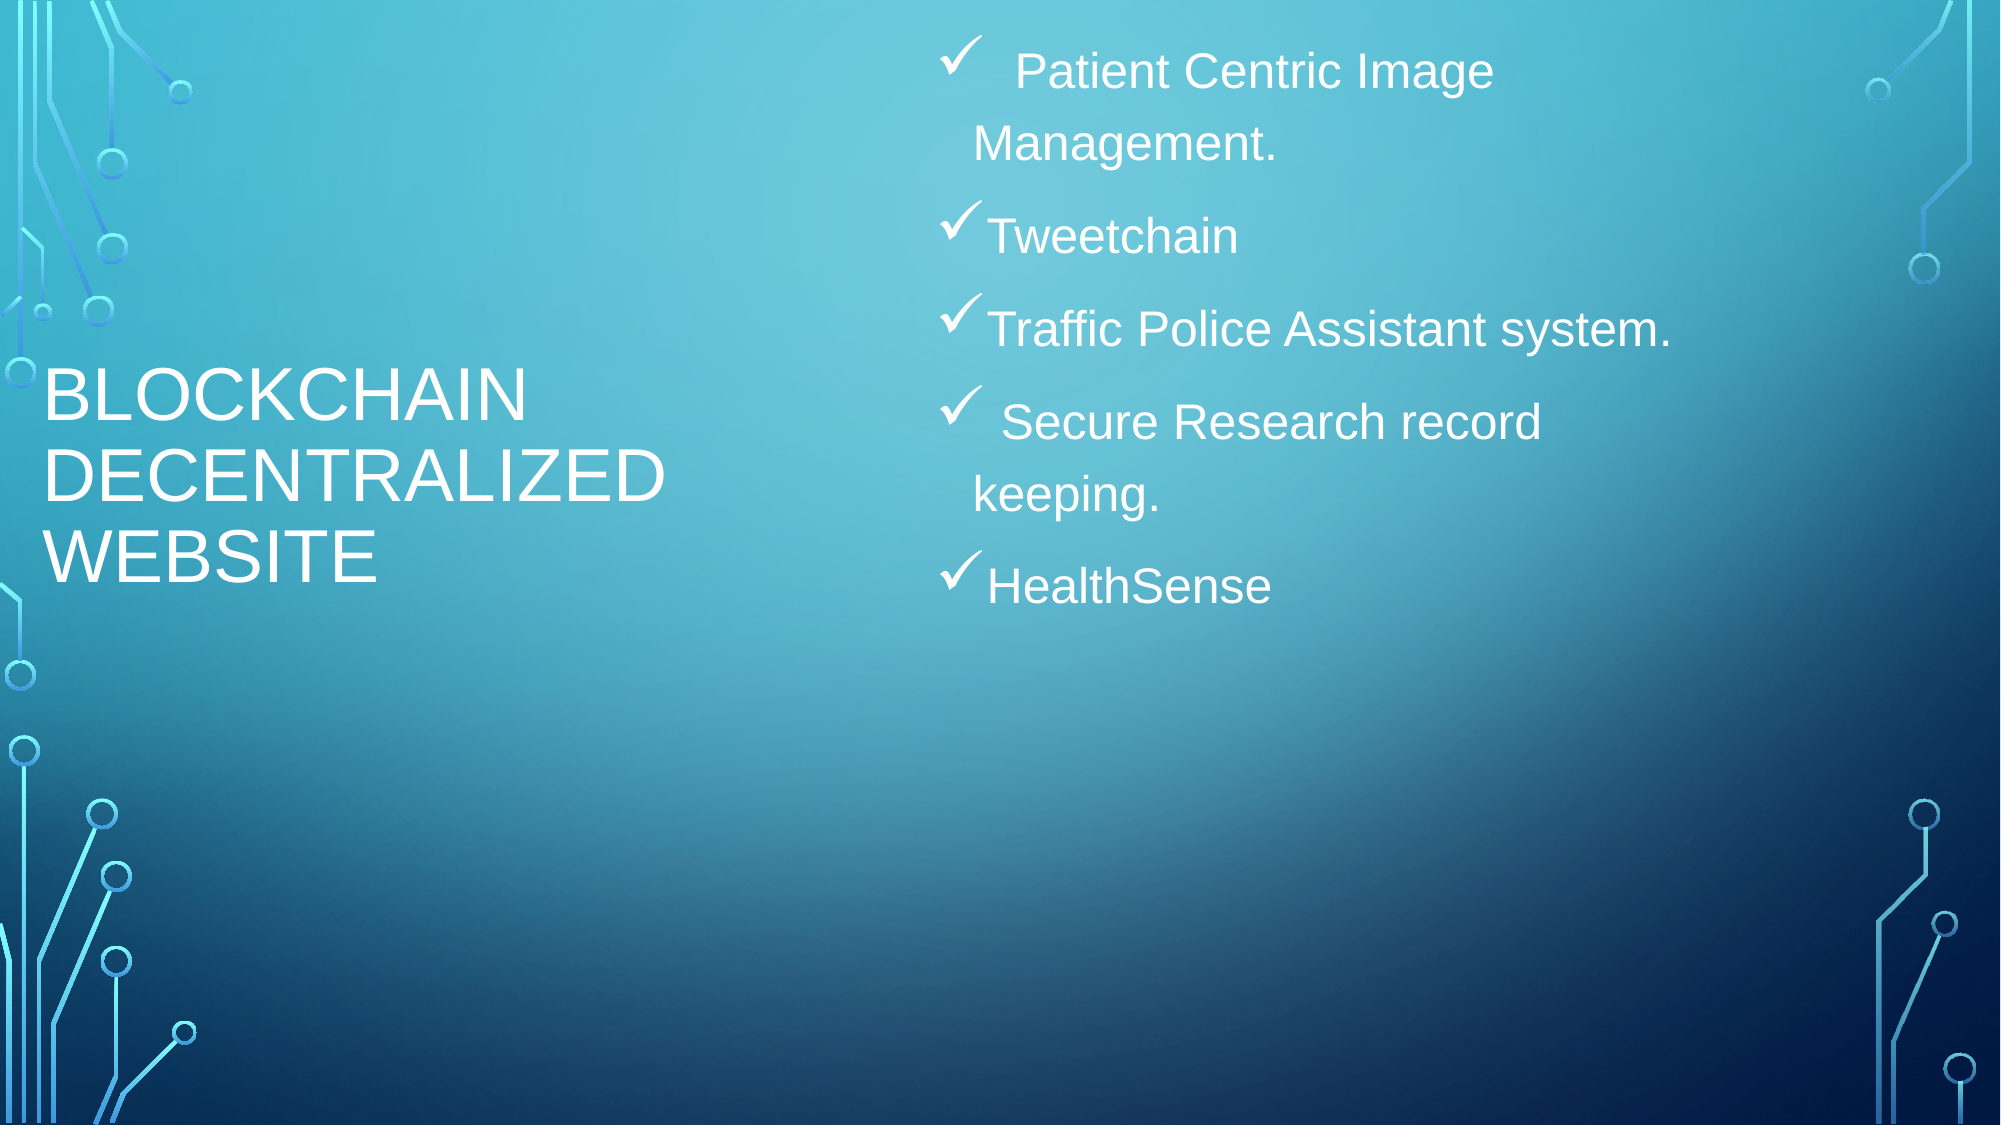

Patient Centric Image Management.
Tweetchain
Traffic Police Assistant system.
 Secure Research record keeping.
HealthSense
# Blockchain Decentralized Website